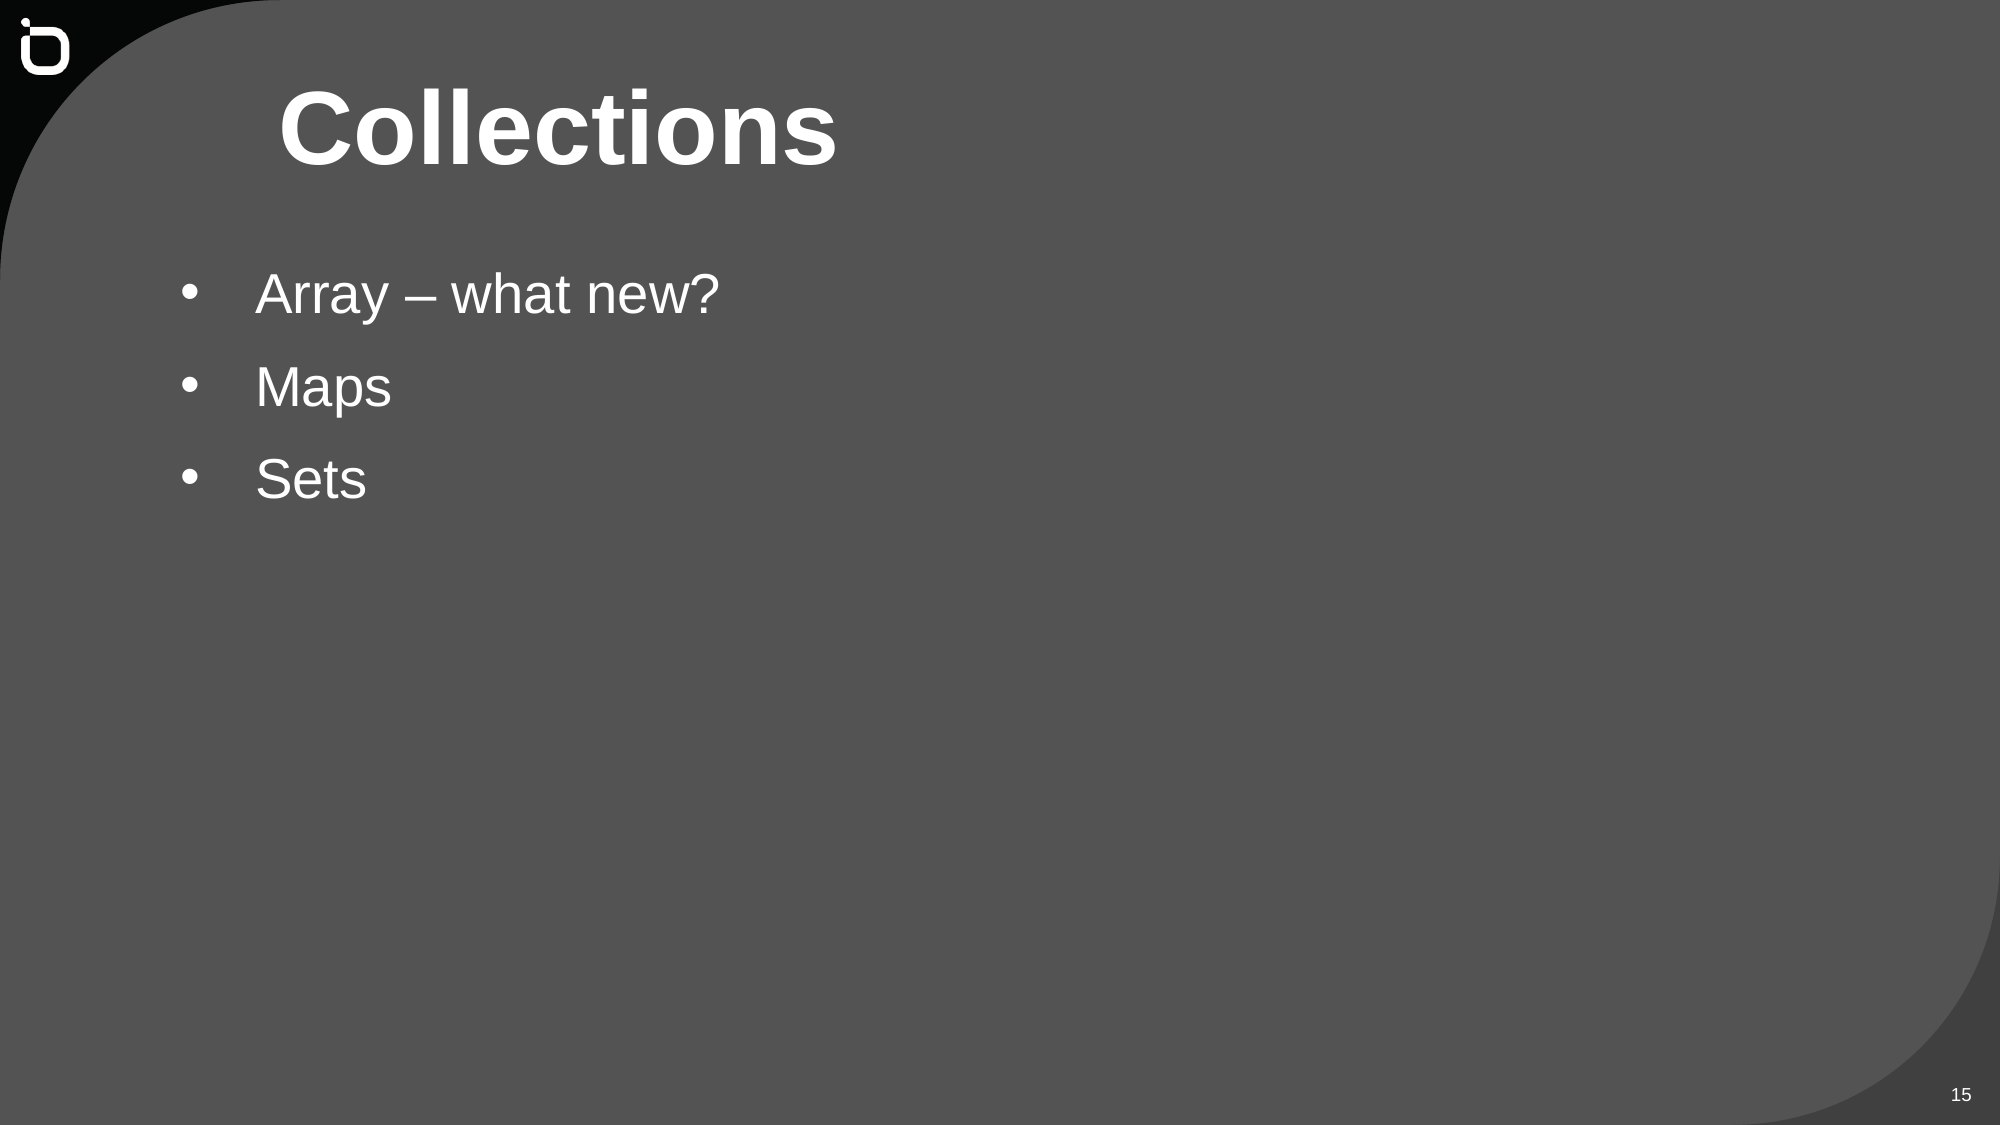

# Collections
Array – what new?
Maps
Sets

15